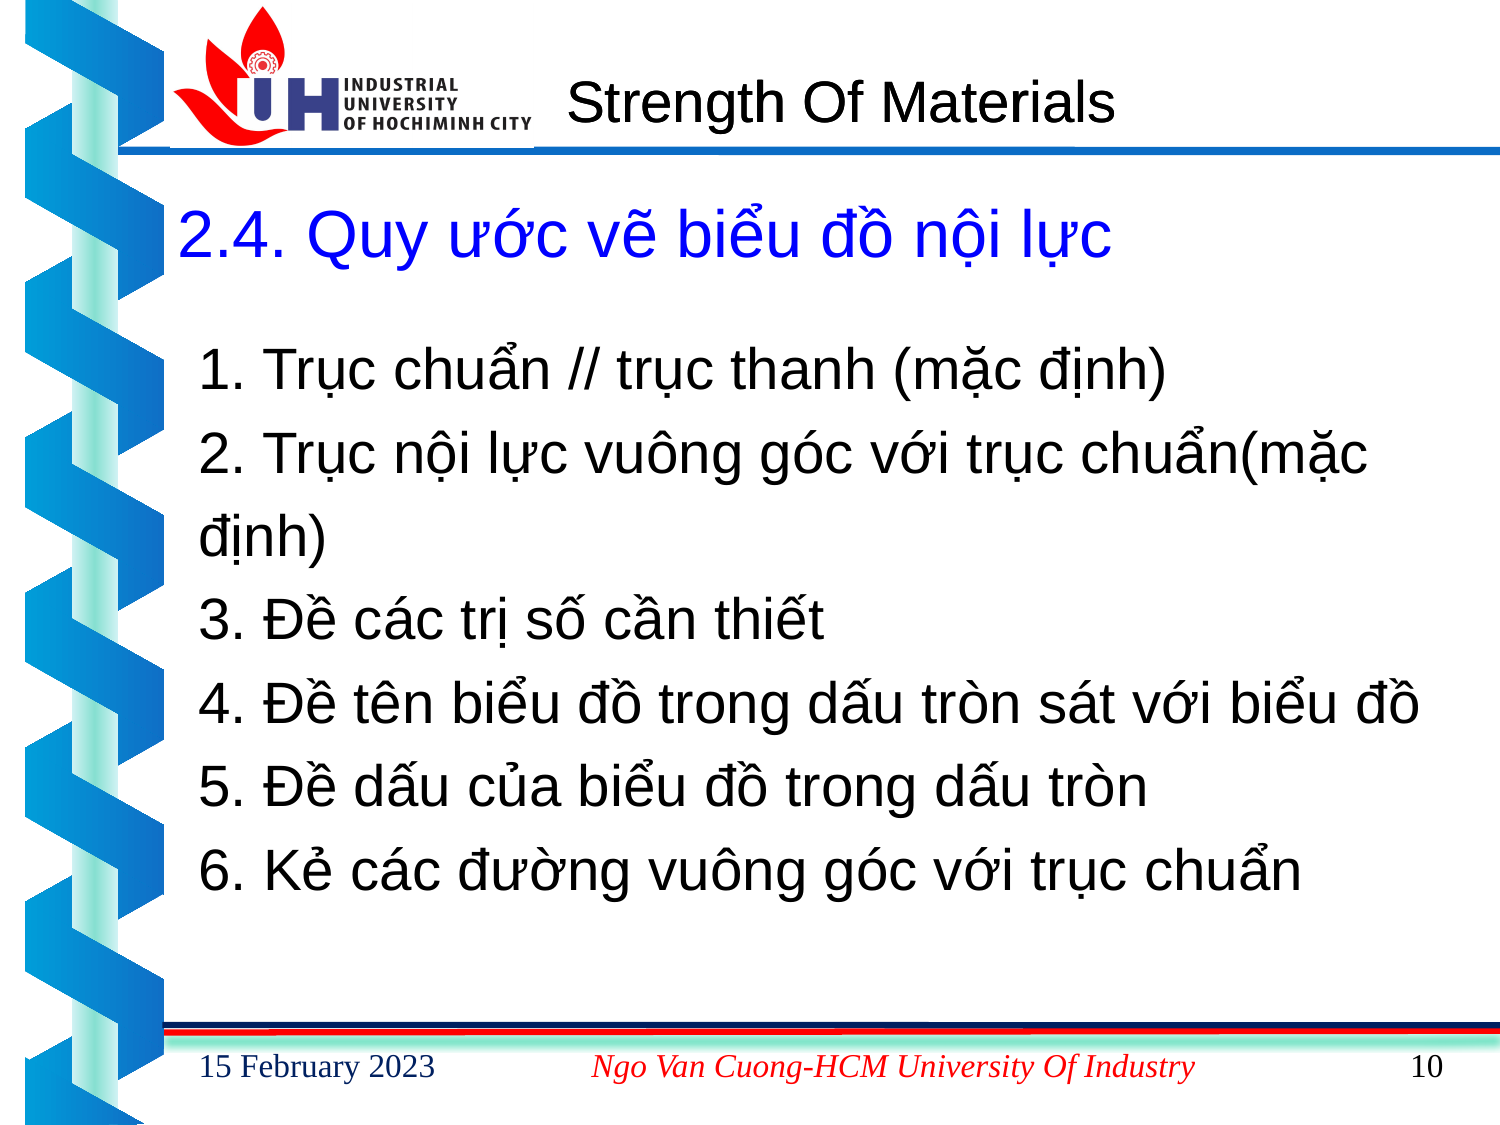

# Strength Of Materials
2.4. Quy ước vẽ biểu đồ nội lực
1. Trục chuẩn // trục thanh (mặc định)
2. Trục nội lực vuông góc với trục chuẩn(mặc
định)
3. Đề các trị số cần thiết
4. Đề tên biểu đồ trong dấu tròn sát với biểu đồ
5. Đề dấu của biểu đồ trong dấu tròn
6. Kẻ các đường vuông góc với trục chuẩn
15 February 2023
Ngo Van Cuong-HCM University Of Industry
10